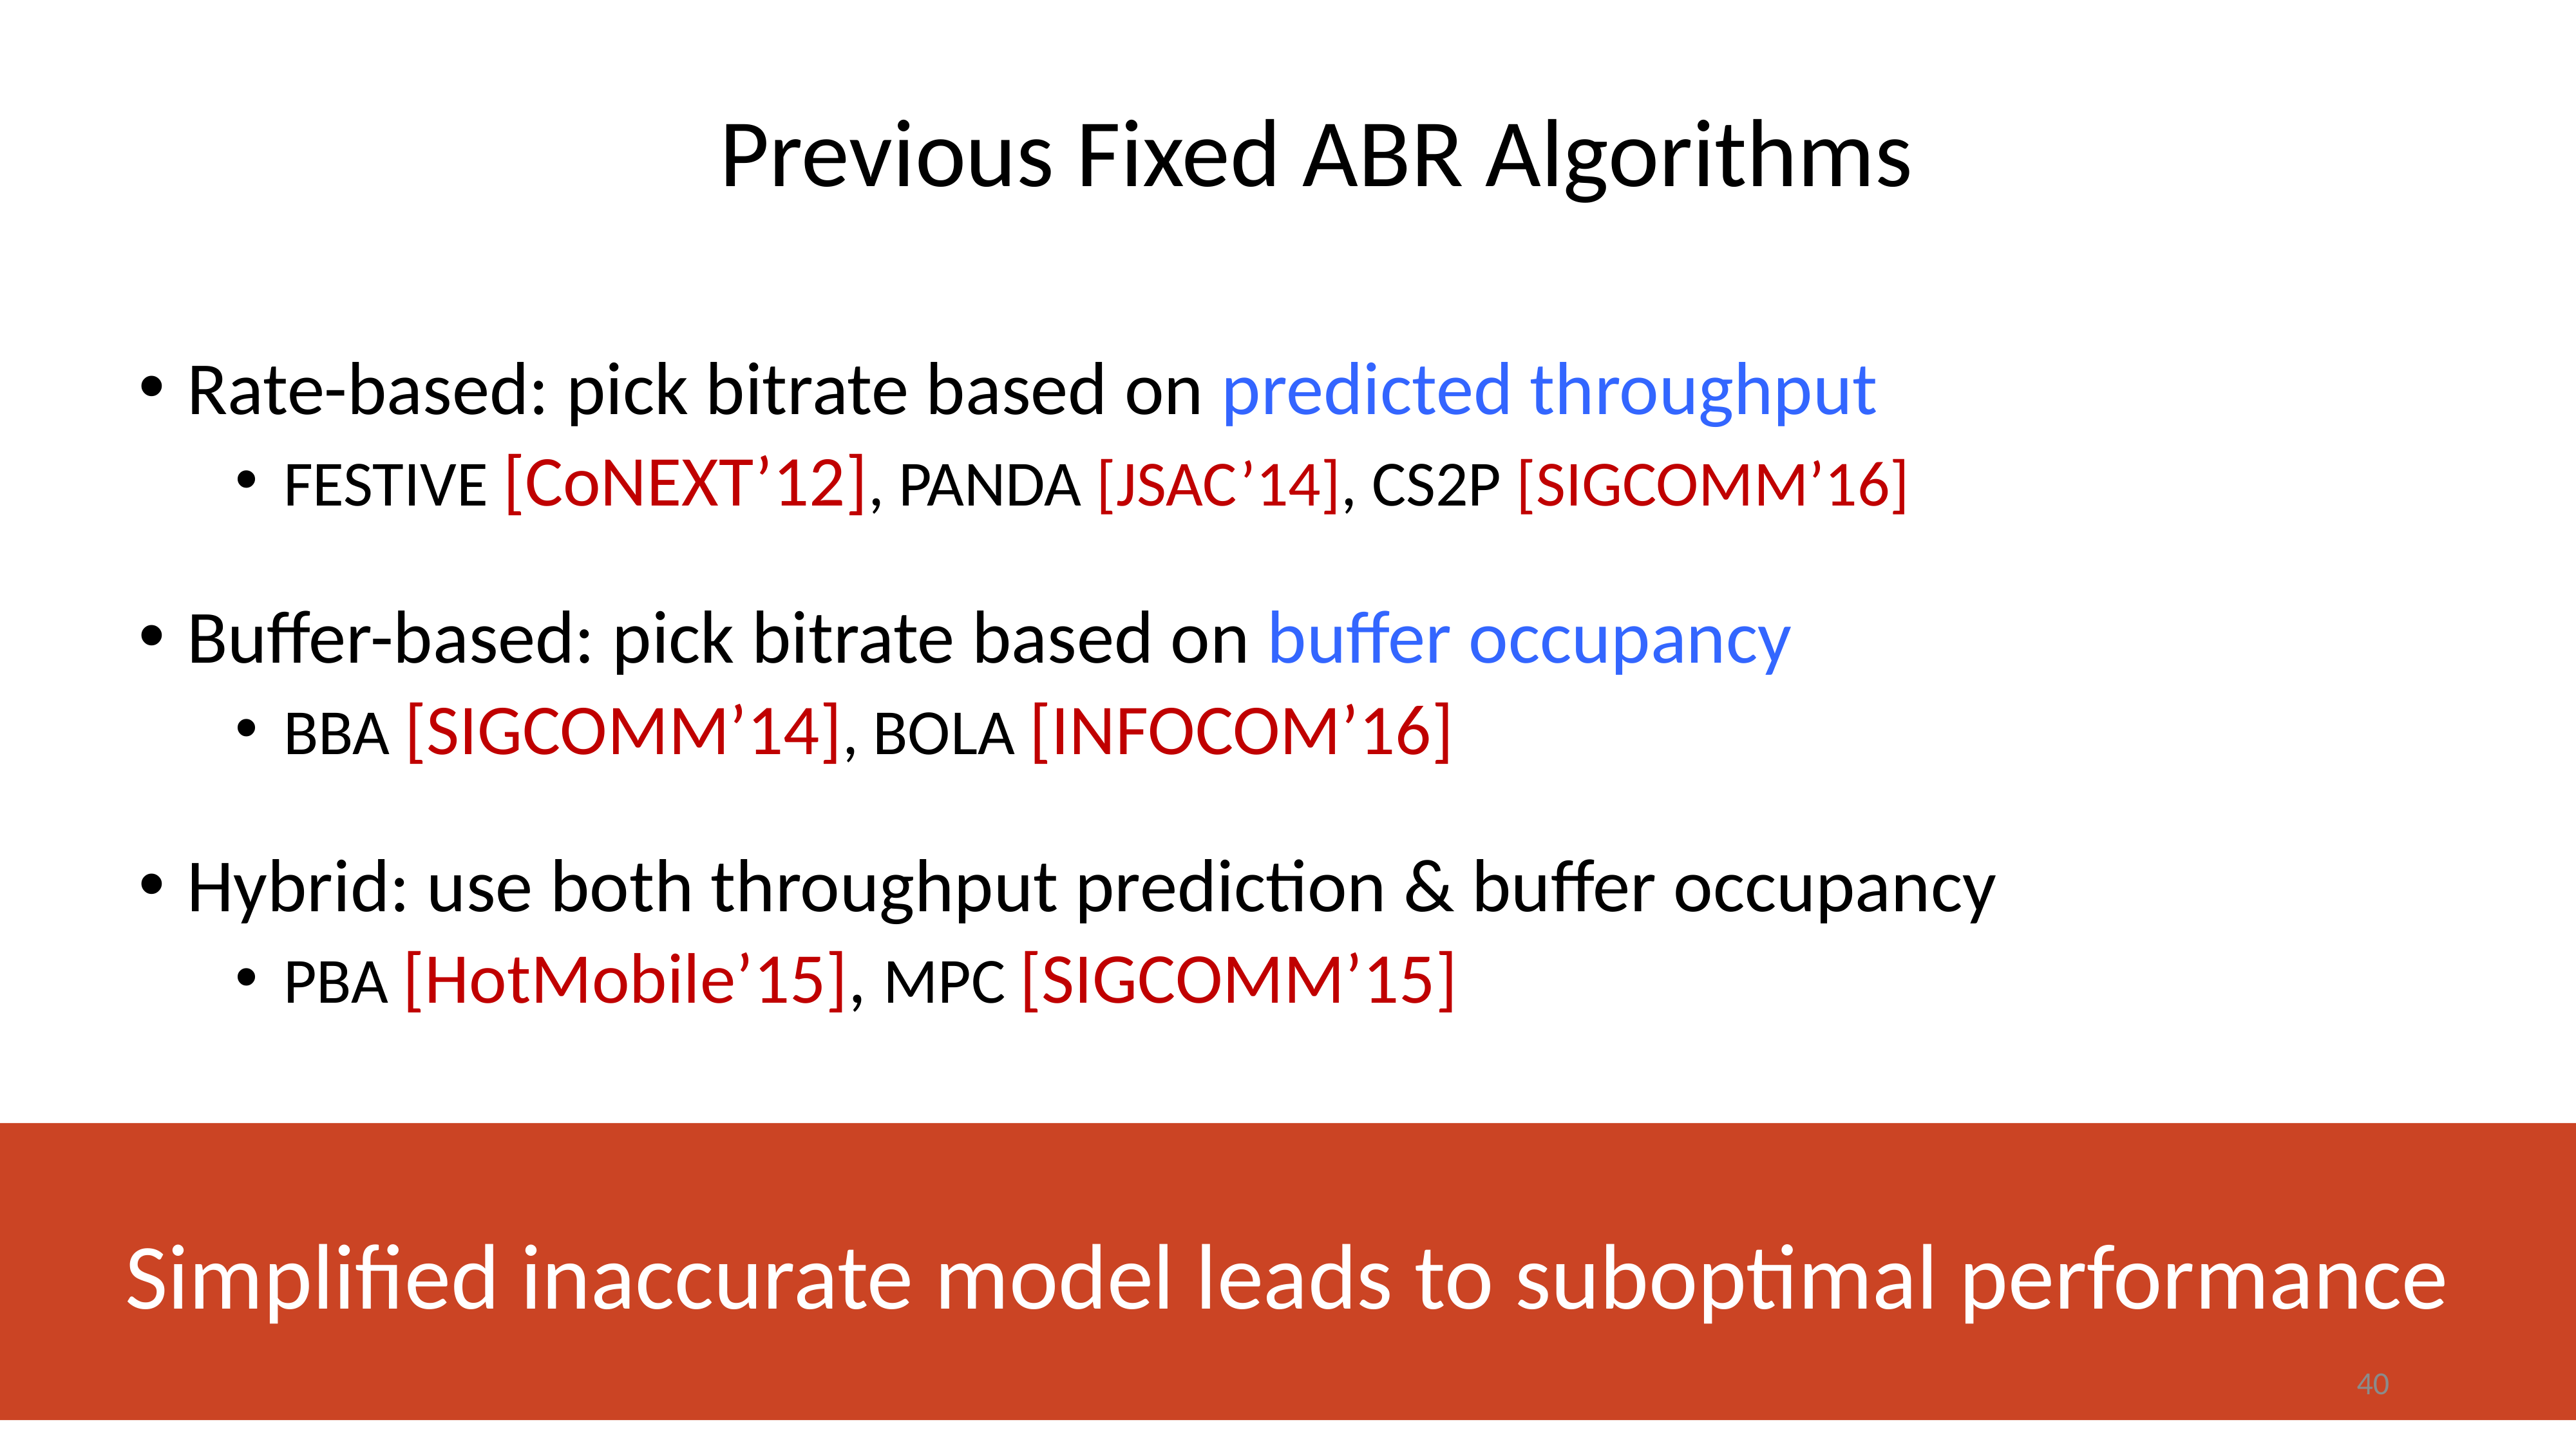

# Previous Fixed ABR Algorithms
Rate-based: pick bitrate based on predicted throughput
FESTIVE [CoNEXT’12], PANDA [JSAC’14], CS2P [SIGCOMM’16]

Buffer-based: pick bitrate based on buffer occupancy
BBA [SIGCOMM’14], BOLA [INFOCOM’16]

Hybrid: use both throughput prediction & buffer occupancy
PBA [HotMobile’15], MPC [SIGCOMM’15]

Simplified inaccurate model leads to suboptimal performance
40